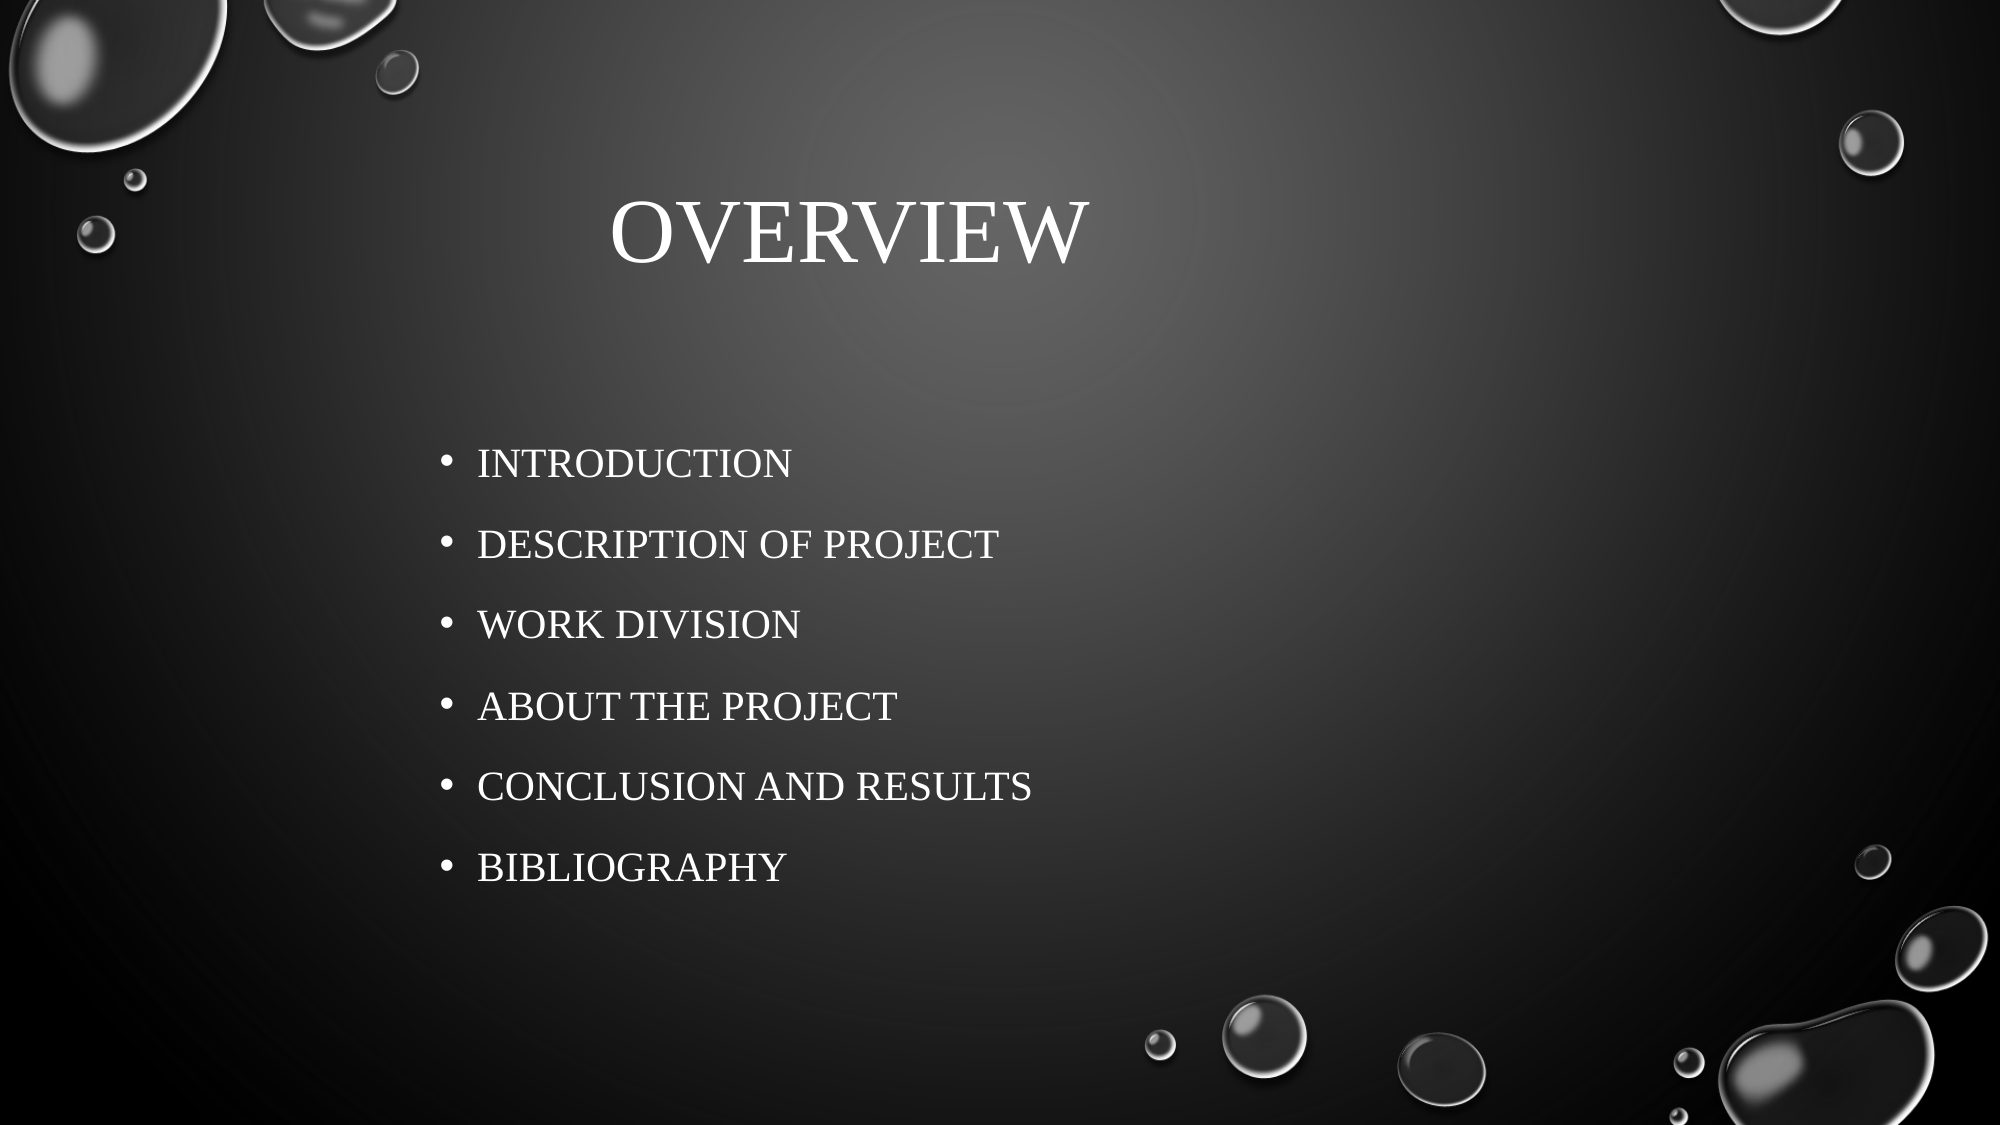

Overview
INTRODUCTION
DESCRIPTION OF PROJECT
WORK DIVISION
ABOUT THE PROJECT
CONCLUSION AND RESULTS
BIBLIOGRAPHY